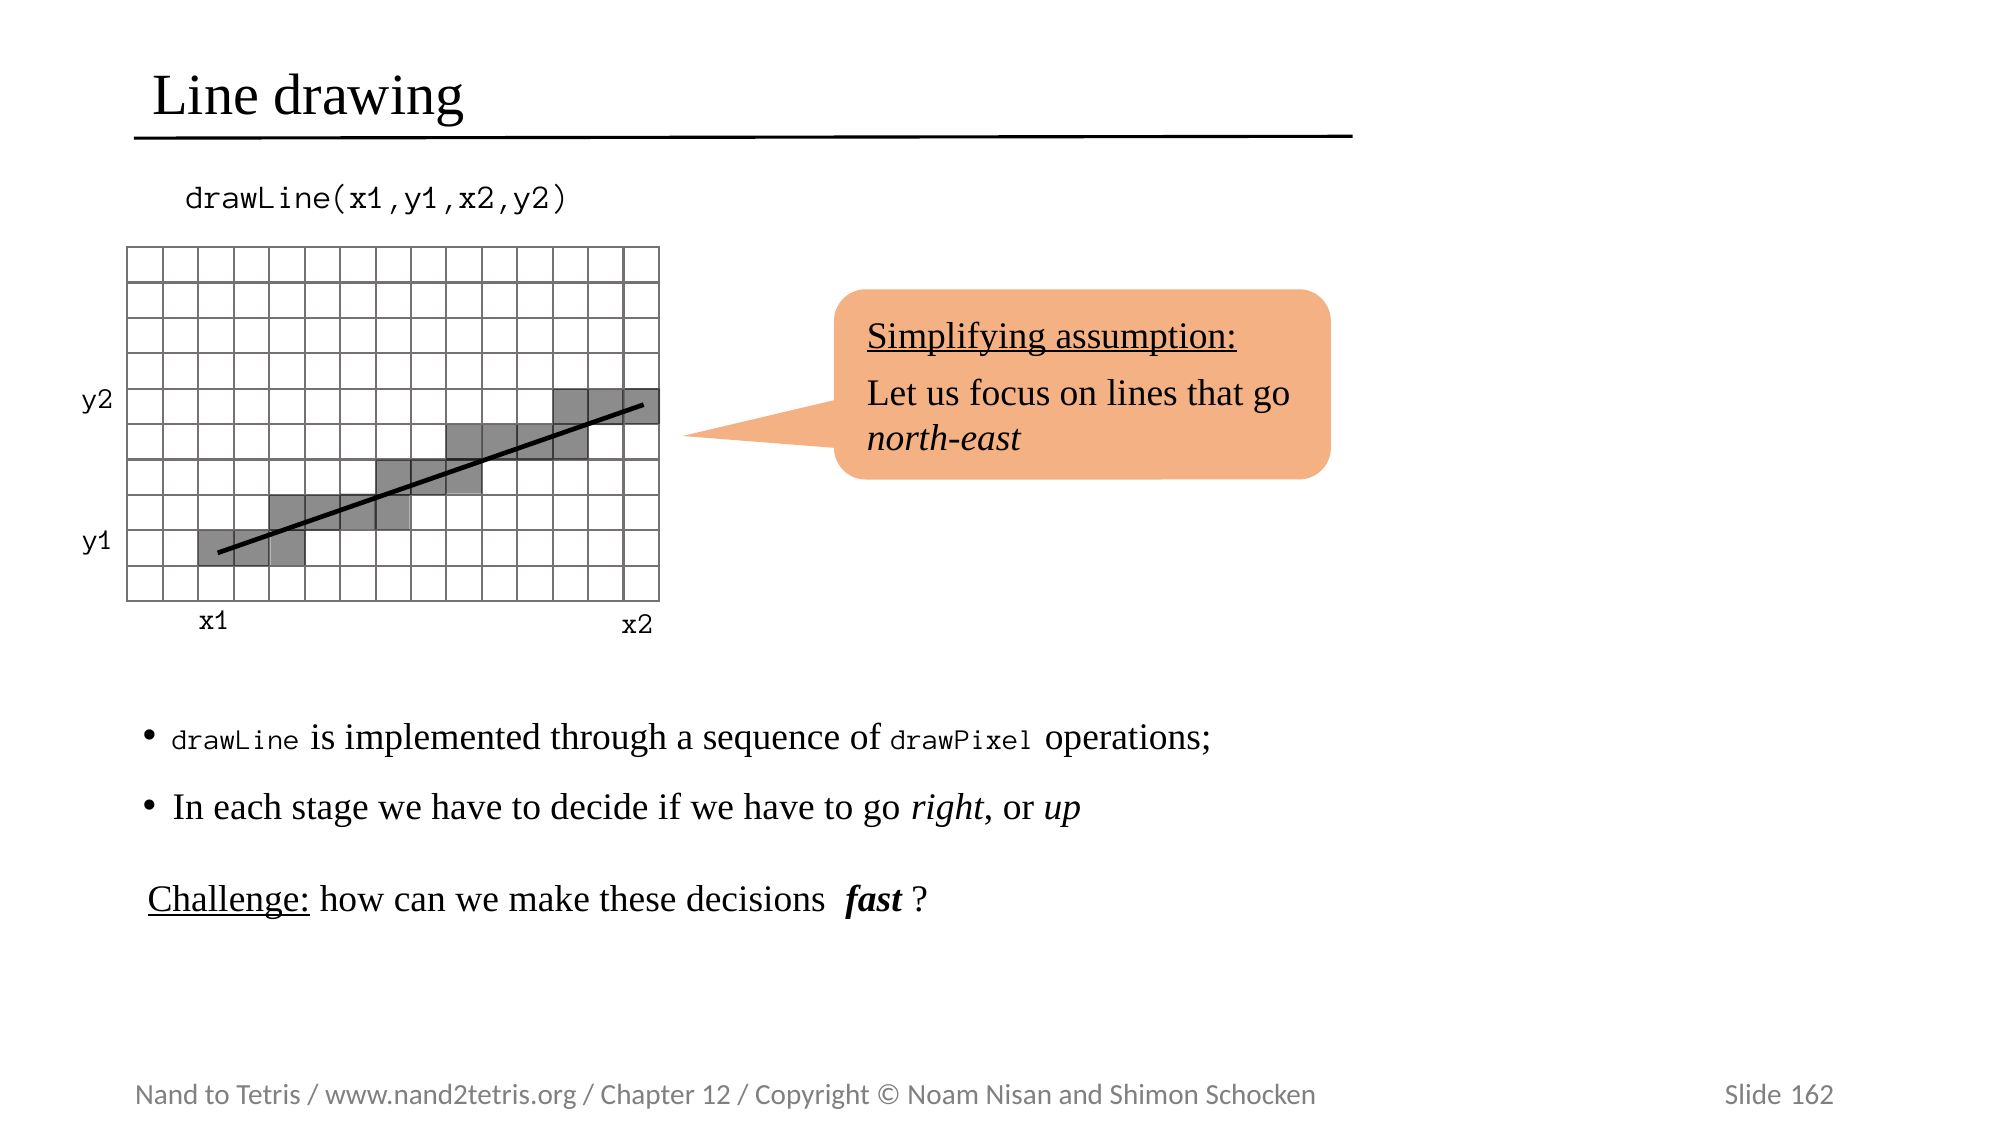

# Line drawing

drawLine(x1,y1,x2,y2)

Simplifying assumption:
Let us focus on lines that go north-east

y2

y1

x1
x2
drawLine is implemented through a sequence of drawPixel operations;
In each stage we have to decide if we have to go right, or up

Challenge: how can we make these decisions  fast ?